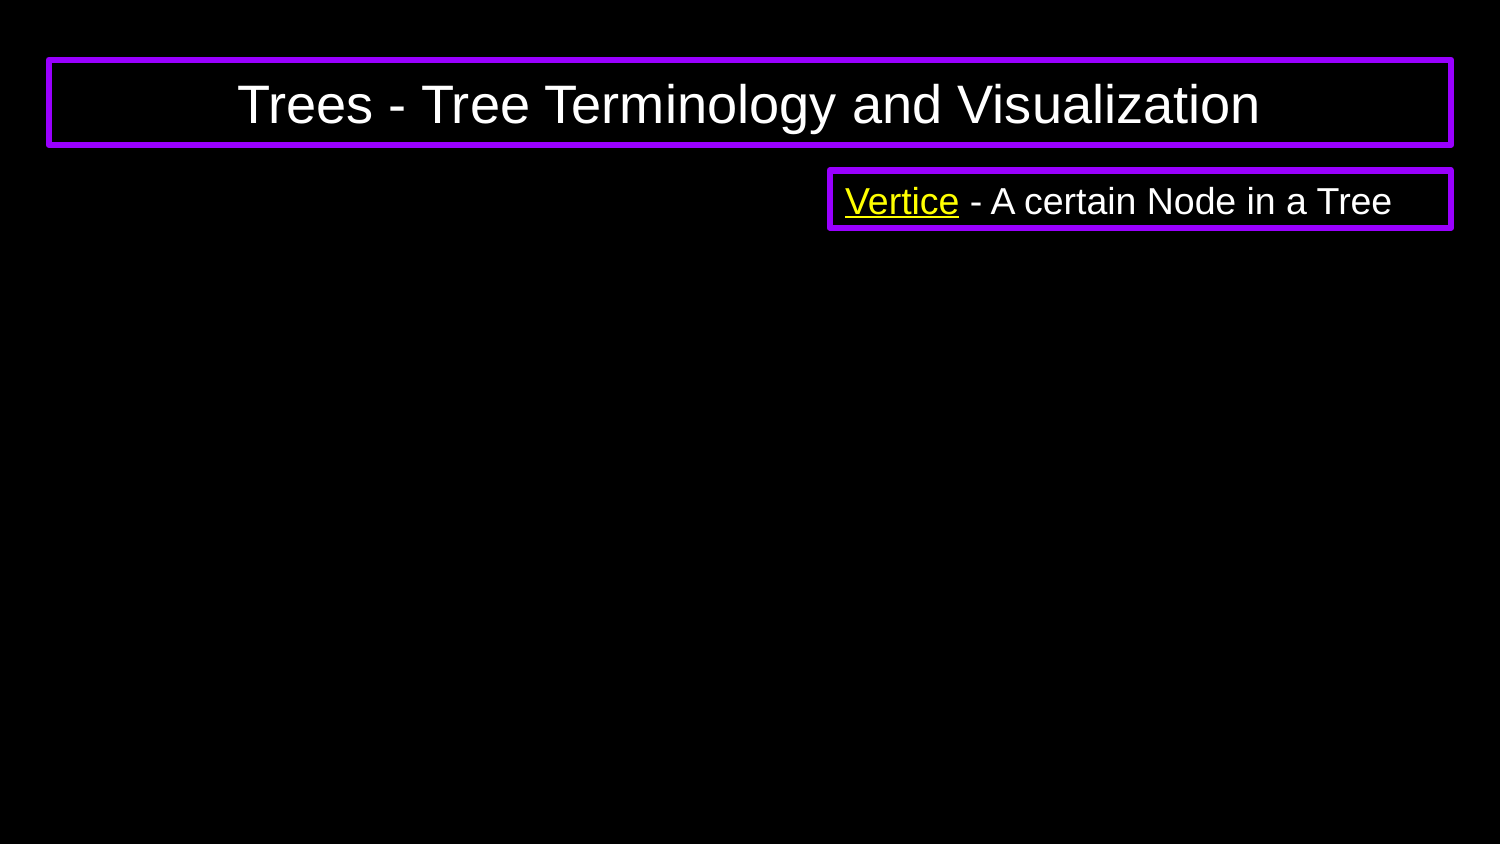

# Trees - Tree Terminology and Visualization
Vertice - A certain Node in a Tree